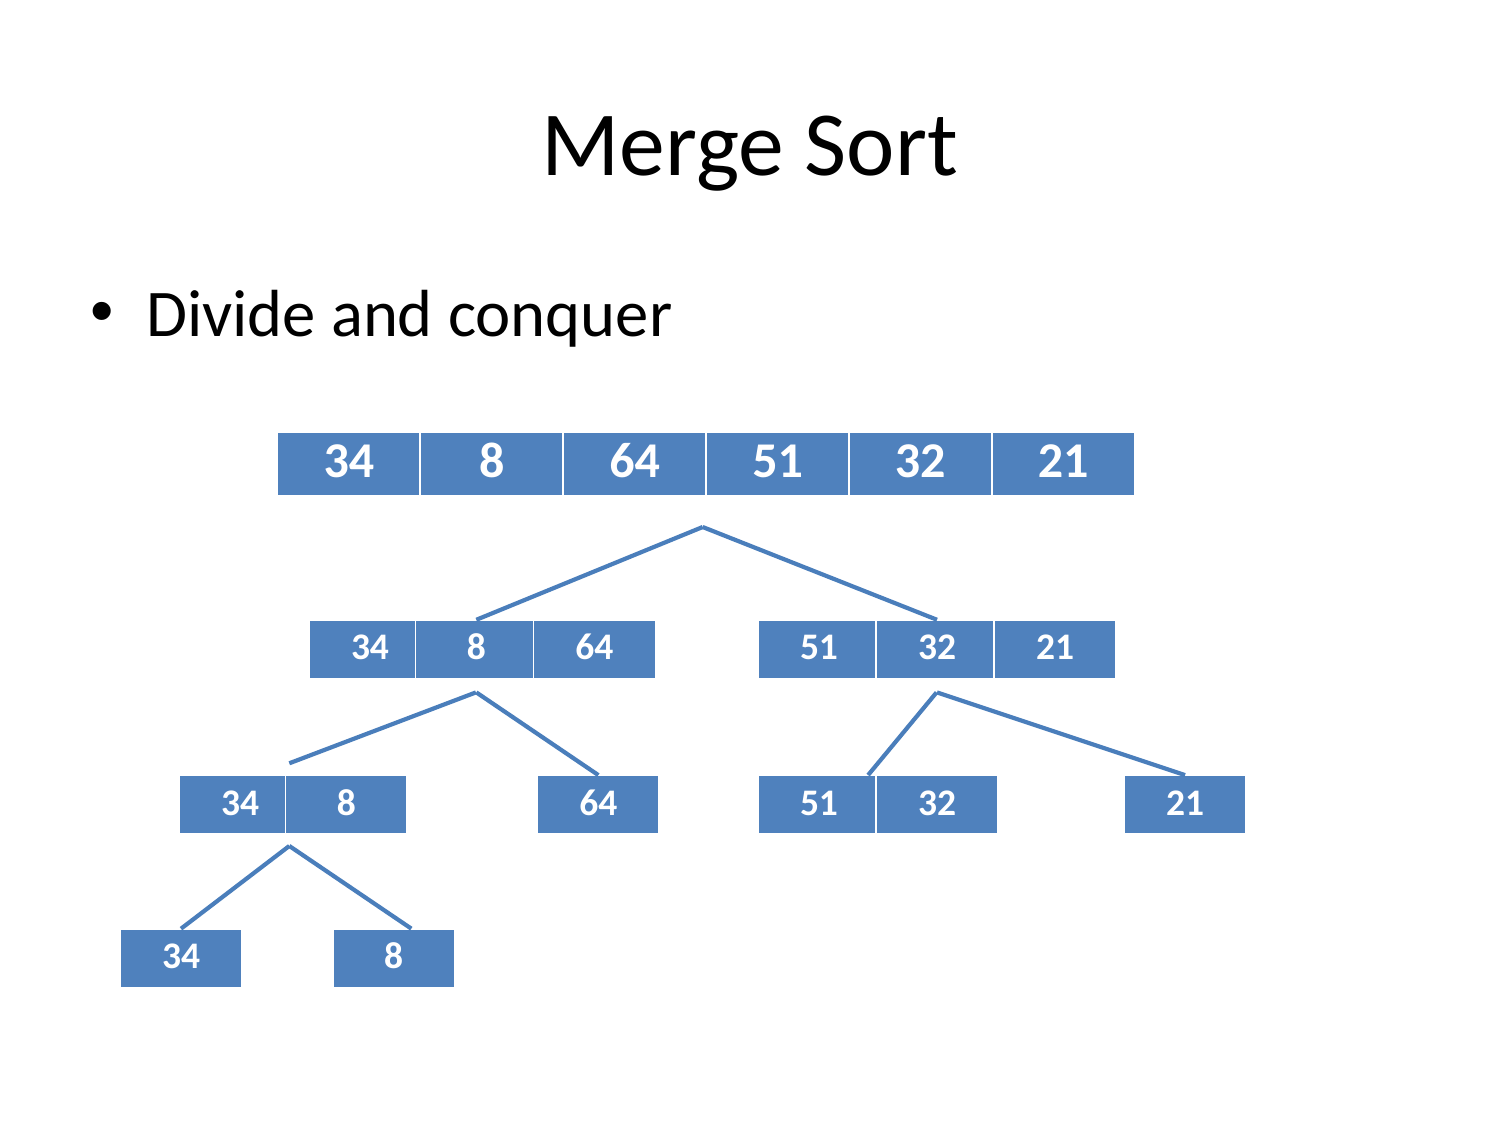

# Merge Sort
Divide and conquer
| 34 | 8 | 64 | 51 | 32 | 21 |
| --- | --- | --- | --- | --- | --- |
| 34 |
| --- |
| 8 |
| --- |
| 64 |
| --- |
| 51 |
| --- |
| 32 |
| --- |
| 21 |
| --- |
| 34 |
| --- |
| 8 |
| --- |
| 64 |
| --- |
| 51 |
| --- |
| 32 |
| --- |
| 21 |
| --- |
| 34 |
| --- |
| 8 |
| --- |